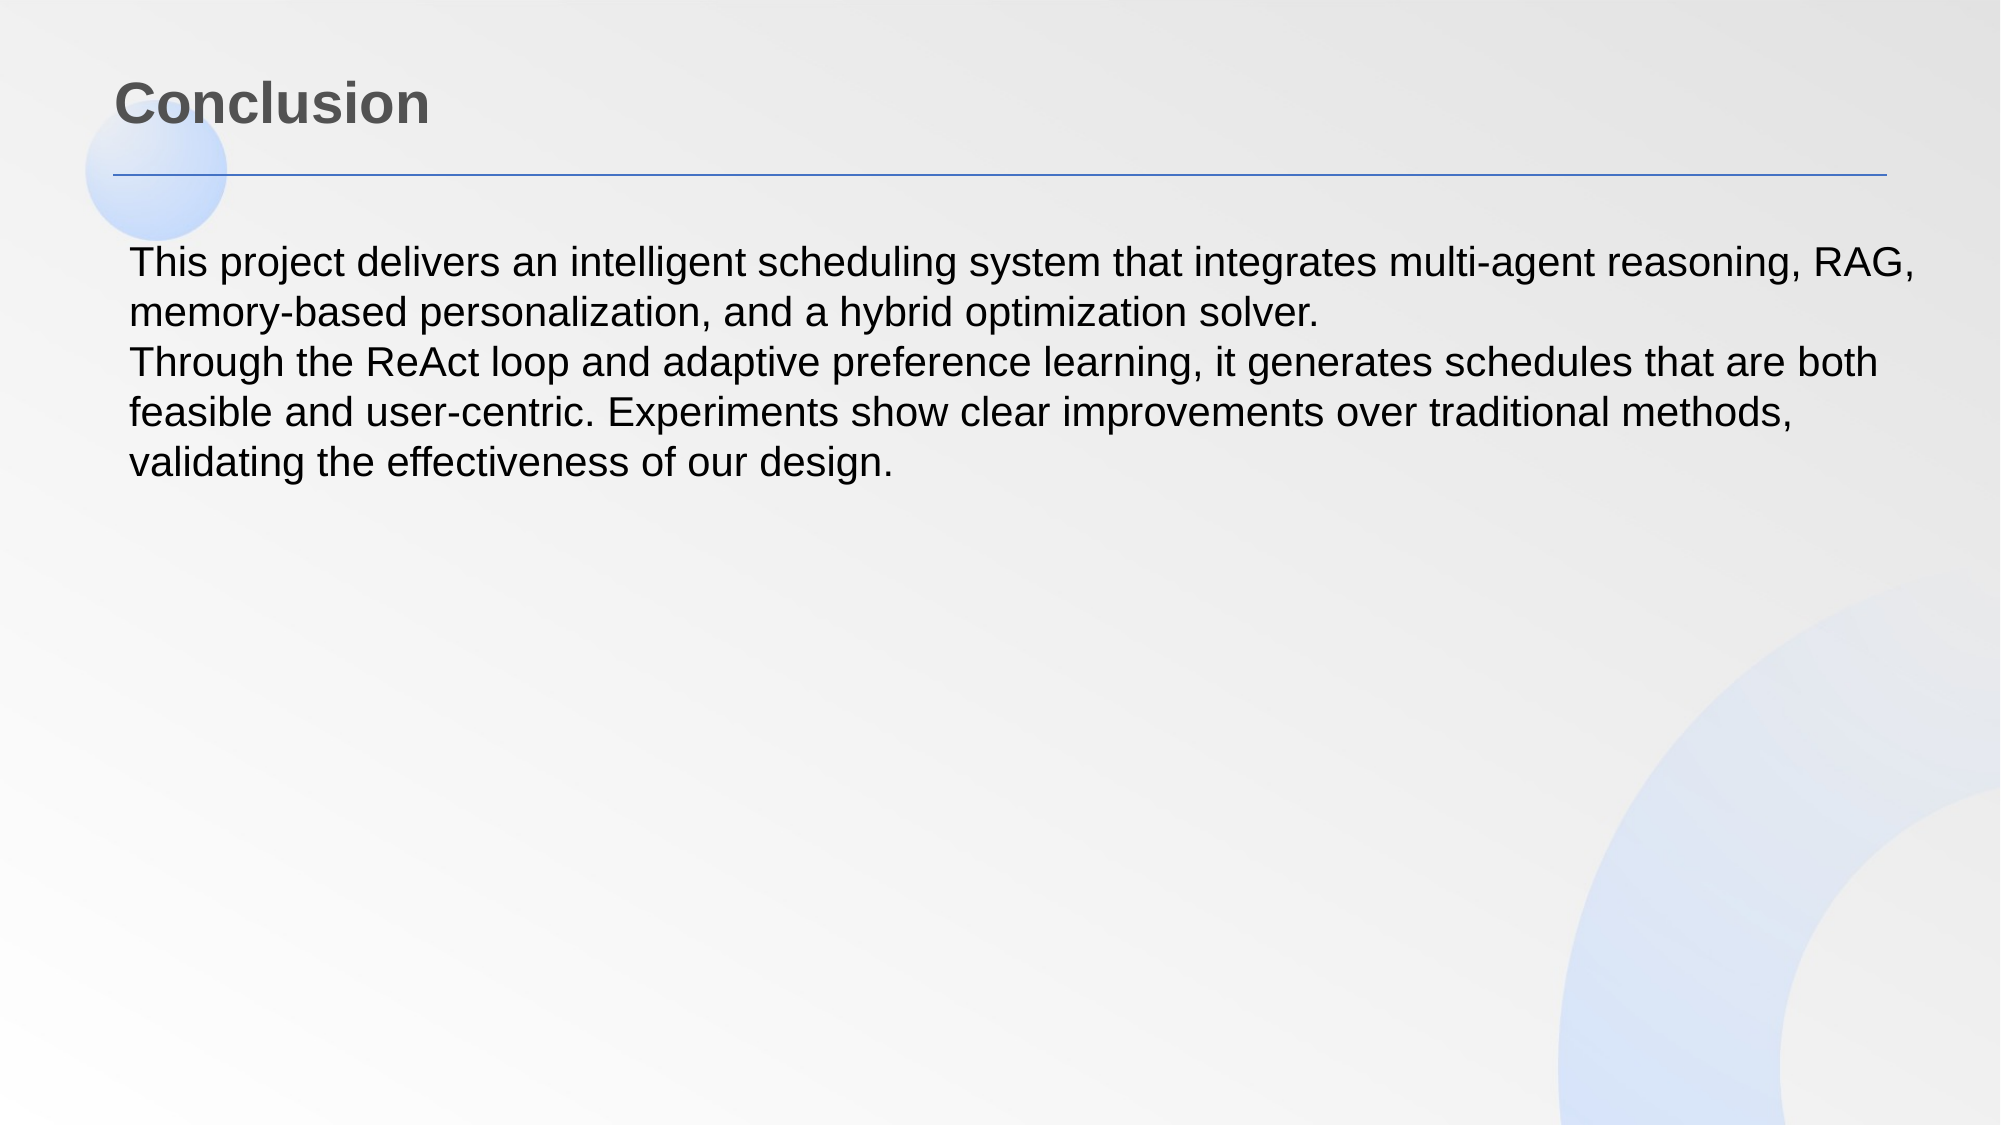

Conclusion
This project delivers an intelligent scheduling system that integrates multi-agent reasoning, RAG, memory-based personalization, and a hybrid optimization solver.
Through the ReAct loop and adaptive preference learning, it generates schedules that are both feasible and user-centric. Experiments show clear improvements over traditional methods, validating the effectiveness of our design.